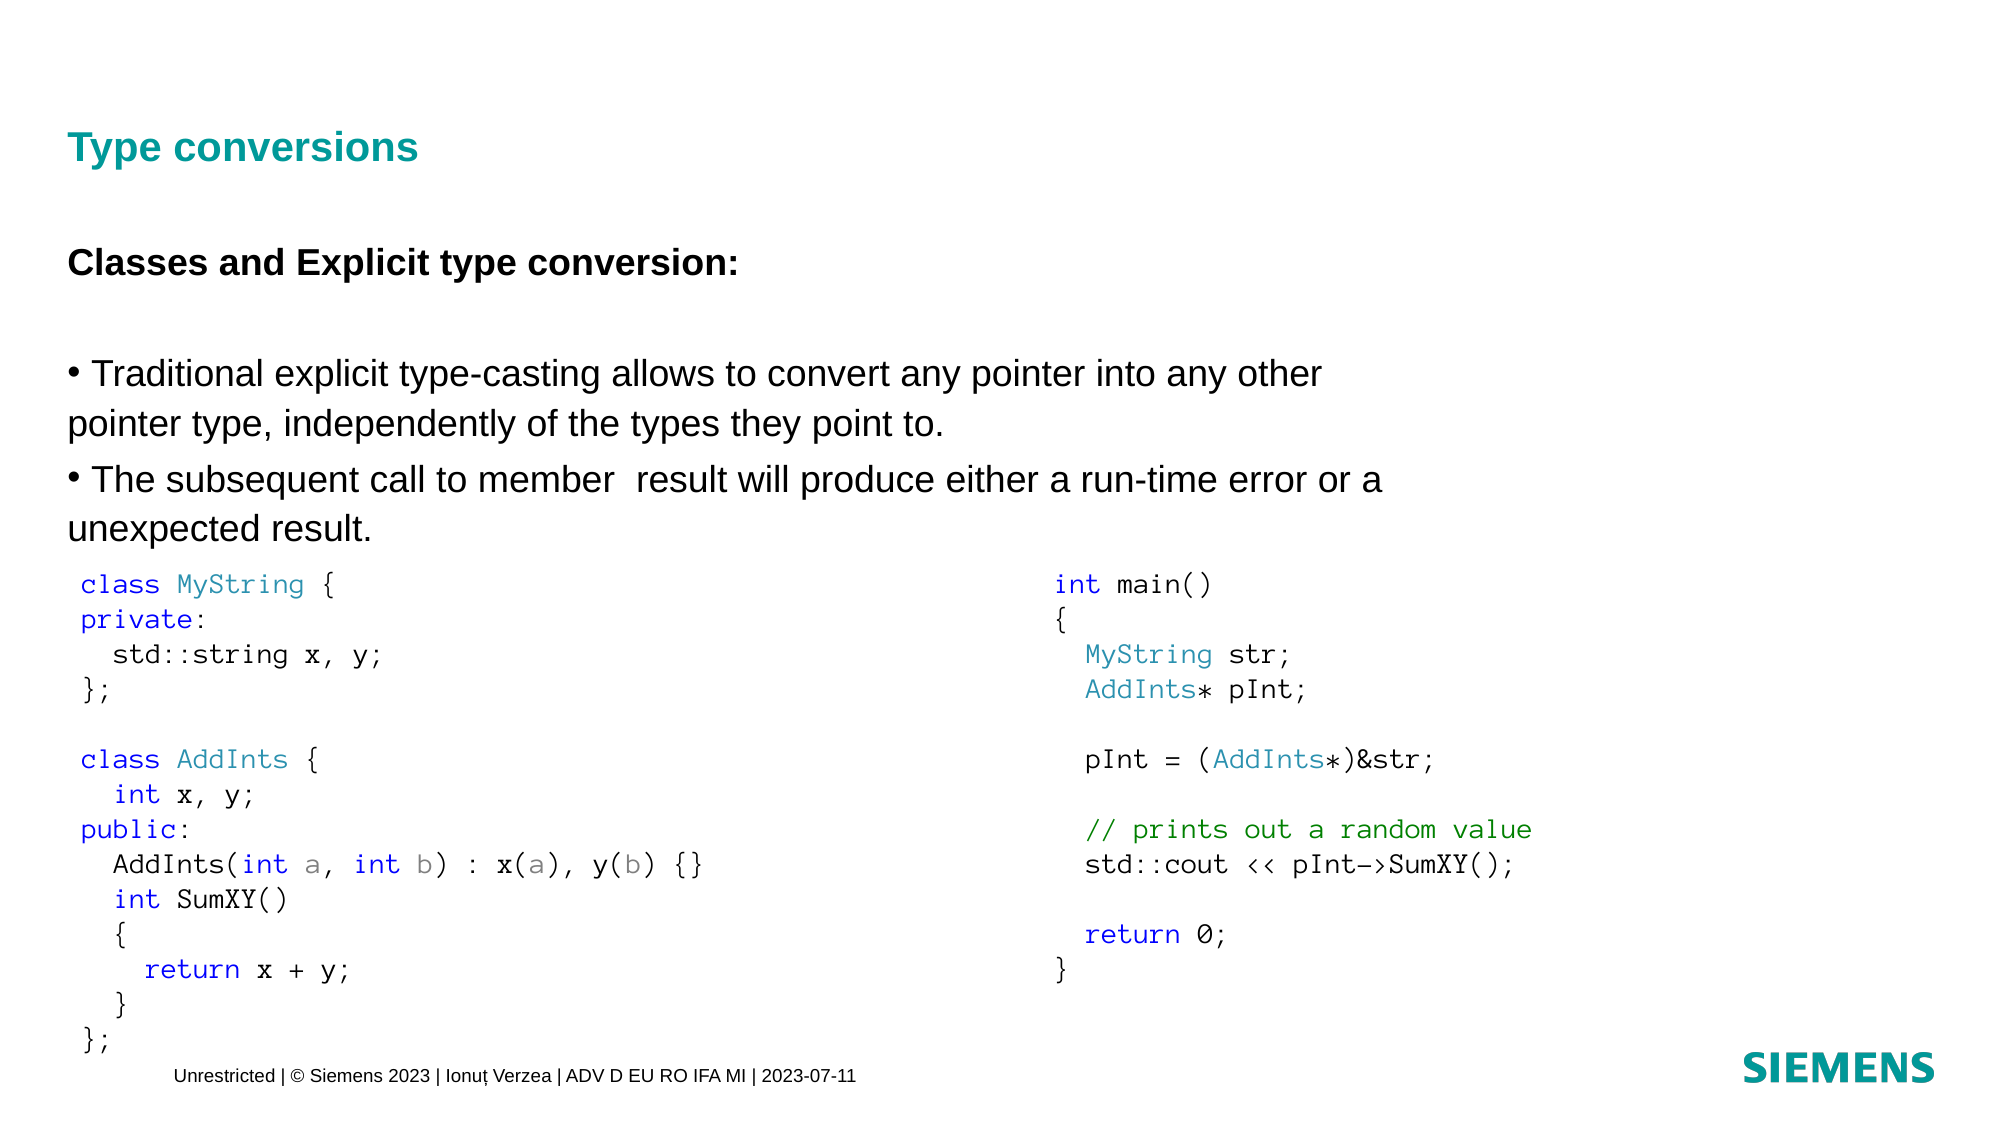

# Type conversions
Classes and Explicit type conversion:

 Traditional explicit type-casting allows to convert any pointer into any other pointer type, independently of the types they point to.
 The subsequent call to member  result will produce either a run-time error or a unexpected result.

class MyString {
private:
  std::string x, y;
};

class AddInts {
  int x, y;
public:
  AddInts(int a, int b) : x(a), y(b) {}
  int SumXY()
  {
    return x + y;
  }
};
int main()
{
  MyString str;
  AddInts* pInt;

  pInt = (AddInts*)&str;

  // prints out a random value
  std::cout << pInt->SumXY();

  return 0;
}
Unrestricted | © Siemens 2023 | Ionuț Verzea | ADV D EU RO IFA MI | 2023-07-11